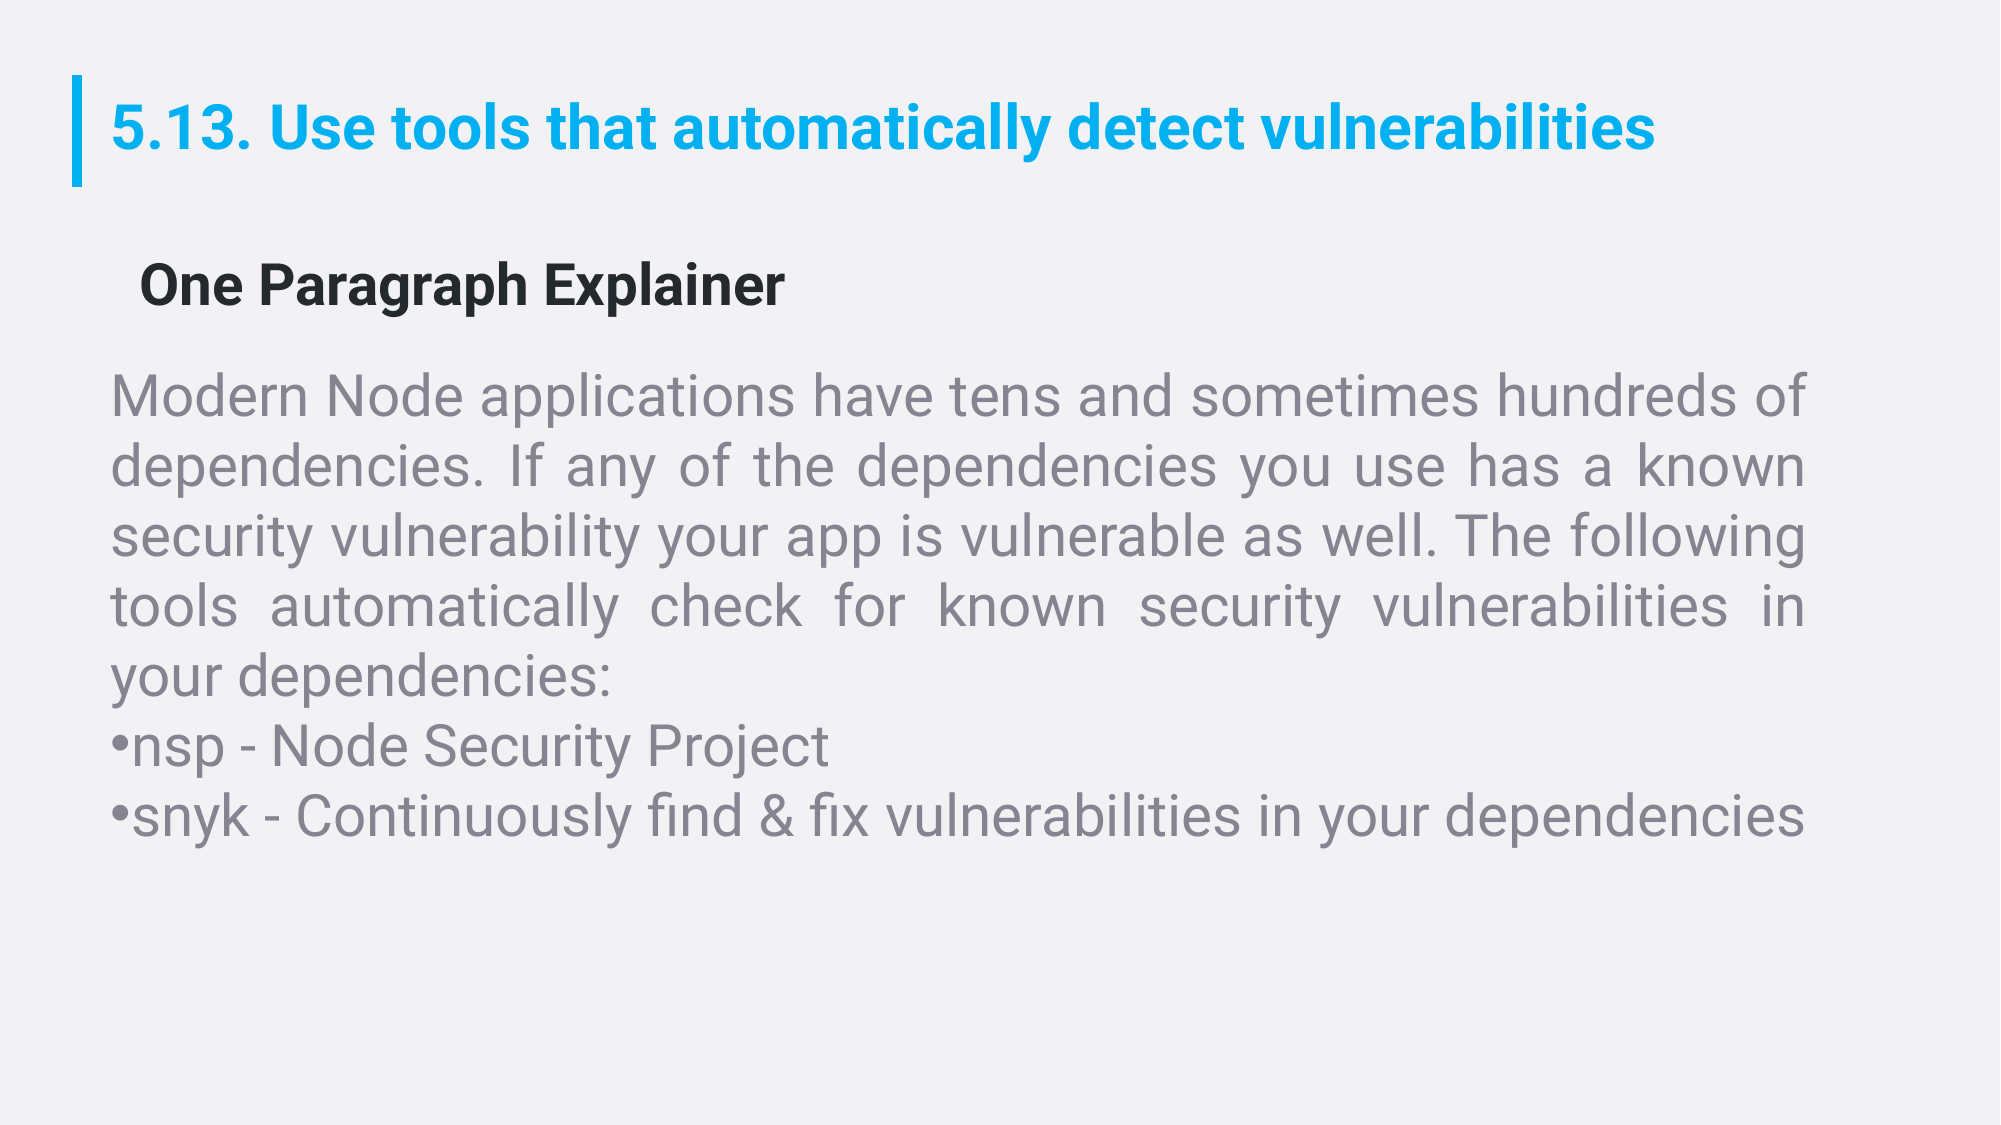

# 5.13. Use tools that automatically detect vulnerabilities
One Paragraph Explainer
Modern Node applications have tens and sometimes hundreds of dependencies. If any of the dependencies you use has a known security vulnerability your app is vulnerable as well. The following tools automatically check for known security vulnerabilities in your dependencies:
nsp - Node Security Project
snyk - Continuously find & fix vulnerabilities in your dependencies